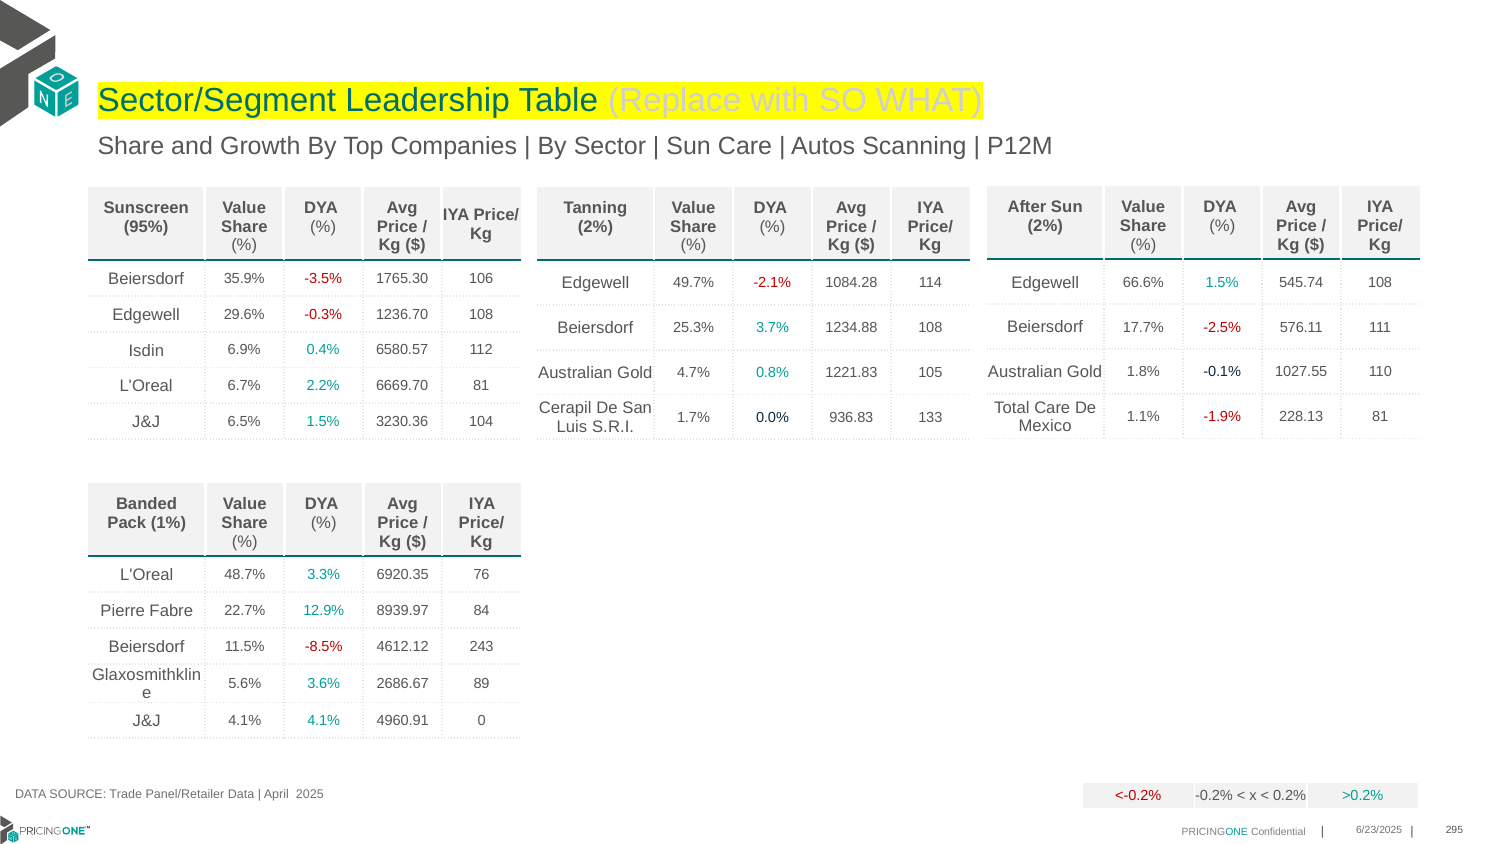

# Sector/Segment Leadership Table (Replace with SO WHAT)
Share and Growth By Top Companies | By Sector | Sun Care | Autos Scanning | P12M
| After Sun (2%) | Value Share (%) | DYA (%) | Avg Price /Kg ($) | IYA Price/Kg |
| --- | --- | --- | --- | --- |
| Edgewell | 66.6% | 1.5% | 545.74 | 108 |
| Beiersdorf | 17.7% | -2.5% | 576.11 | 111 |
| Australian Gold | 1.8% | -0.1% | 1027.55 | 110 |
| Total Care De Mexico | 1.1% | -1.9% | 228.13 | 81 |
| Sunscreen (95%) | Value Share (%) | DYA (%) | Avg Price /Kg ($) | IYA Price/ Kg |
| --- | --- | --- | --- | --- |
| Beiersdorf | 35.9% | -3.5% | 1765.30 | 106 |
| Edgewell | 29.6% | -0.3% | 1236.70 | 108 |
| Isdin | 6.9% | 0.4% | 6580.57 | 112 |
| L'Oreal | 6.7% | 2.2% | 6669.70 | 81 |
| J&J | 6.5% | 1.5% | 3230.36 | 104 |
| Tanning (2%) | Value Share (%) | DYA (%) | Avg Price /Kg ($) | IYA Price/Kg |
| --- | --- | --- | --- | --- |
| Edgewell | 49.7% | -2.1% | 1084.28 | 114 |
| Beiersdorf | 25.3% | 3.7% | 1234.88 | 108 |
| Australian Gold | 4.7% | 0.8% | 1221.83 | 105 |
| Cerapil De San Luis S.R.I. | 1.7% | 0.0% | 936.83 | 133 |
| Banded Pack (1%) | Value Share (%) | DYA (%) | Avg Price /Kg ($) | IYA Price/Kg |
| --- | --- | --- | --- | --- |
| L'Oreal | 48.7% | 3.3% | 6920.35 | 76 |
| Pierre Fabre | 22.7% | 12.9% | 8939.97 | 84 |
| Beiersdorf | 11.5% | -8.5% | 4612.12 | 243 |
| Glaxosmithkline | 5.6% | 3.6% | 2686.67 | 89 |
| J&J | 4.1% | 4.1% | 4960.91 | 0 |
DATA SOURCE: Trade Panel/Retailer Data | April  2025
| <-0.2% | -0.2% < x < 0.2% | >0.2% |
| --- | --- | --- |

6/23/2025
295